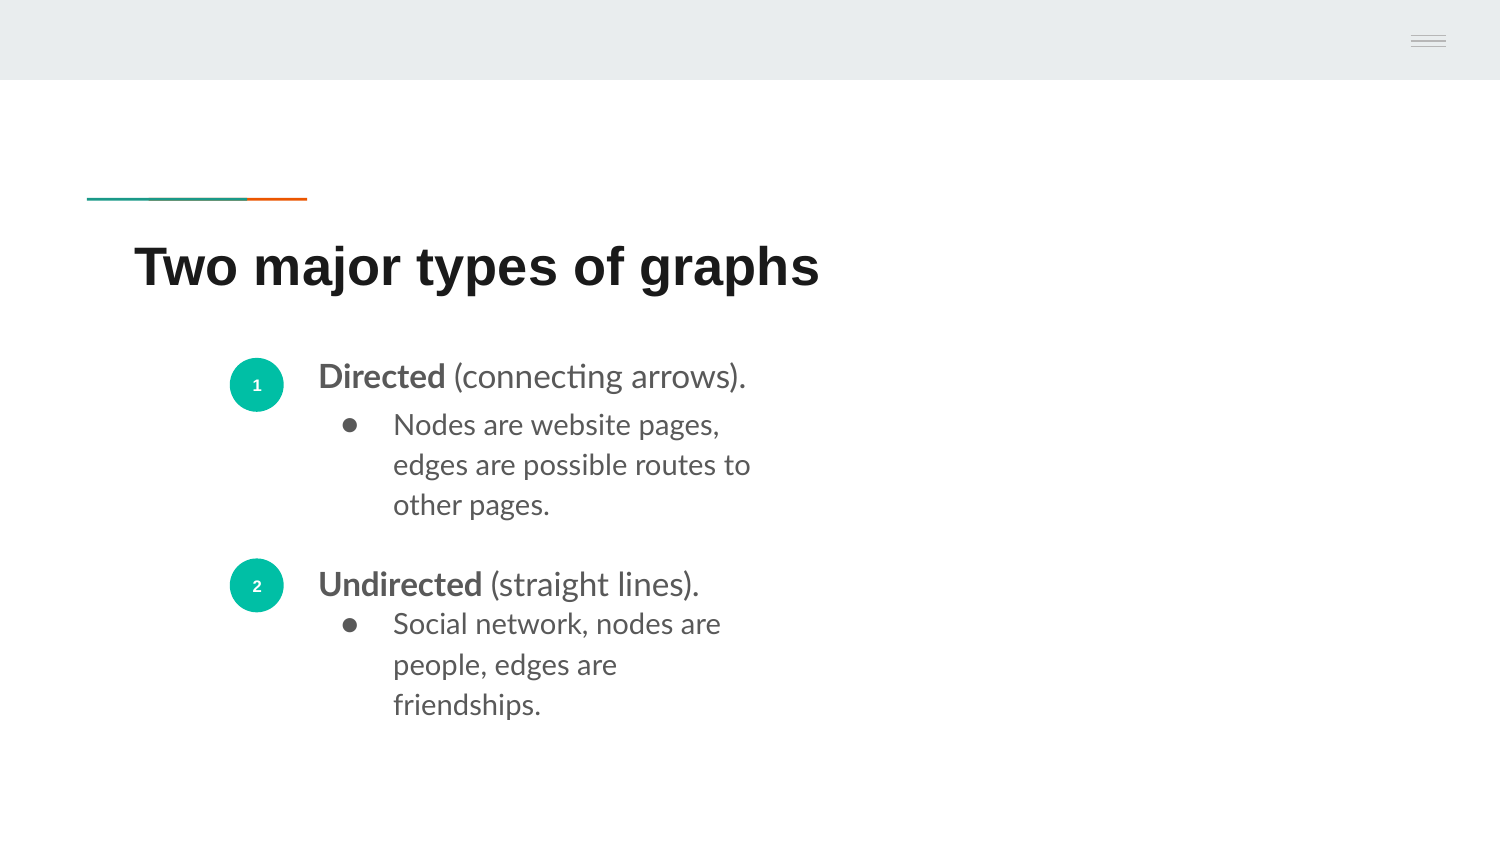

# Two major types of graphs
Directed (connecting arrows).
1
Nodes are website pages, edges are possible routes to other pages.
Undirected (straight lines).
2
Social network, nodes are people, edges are friendships.